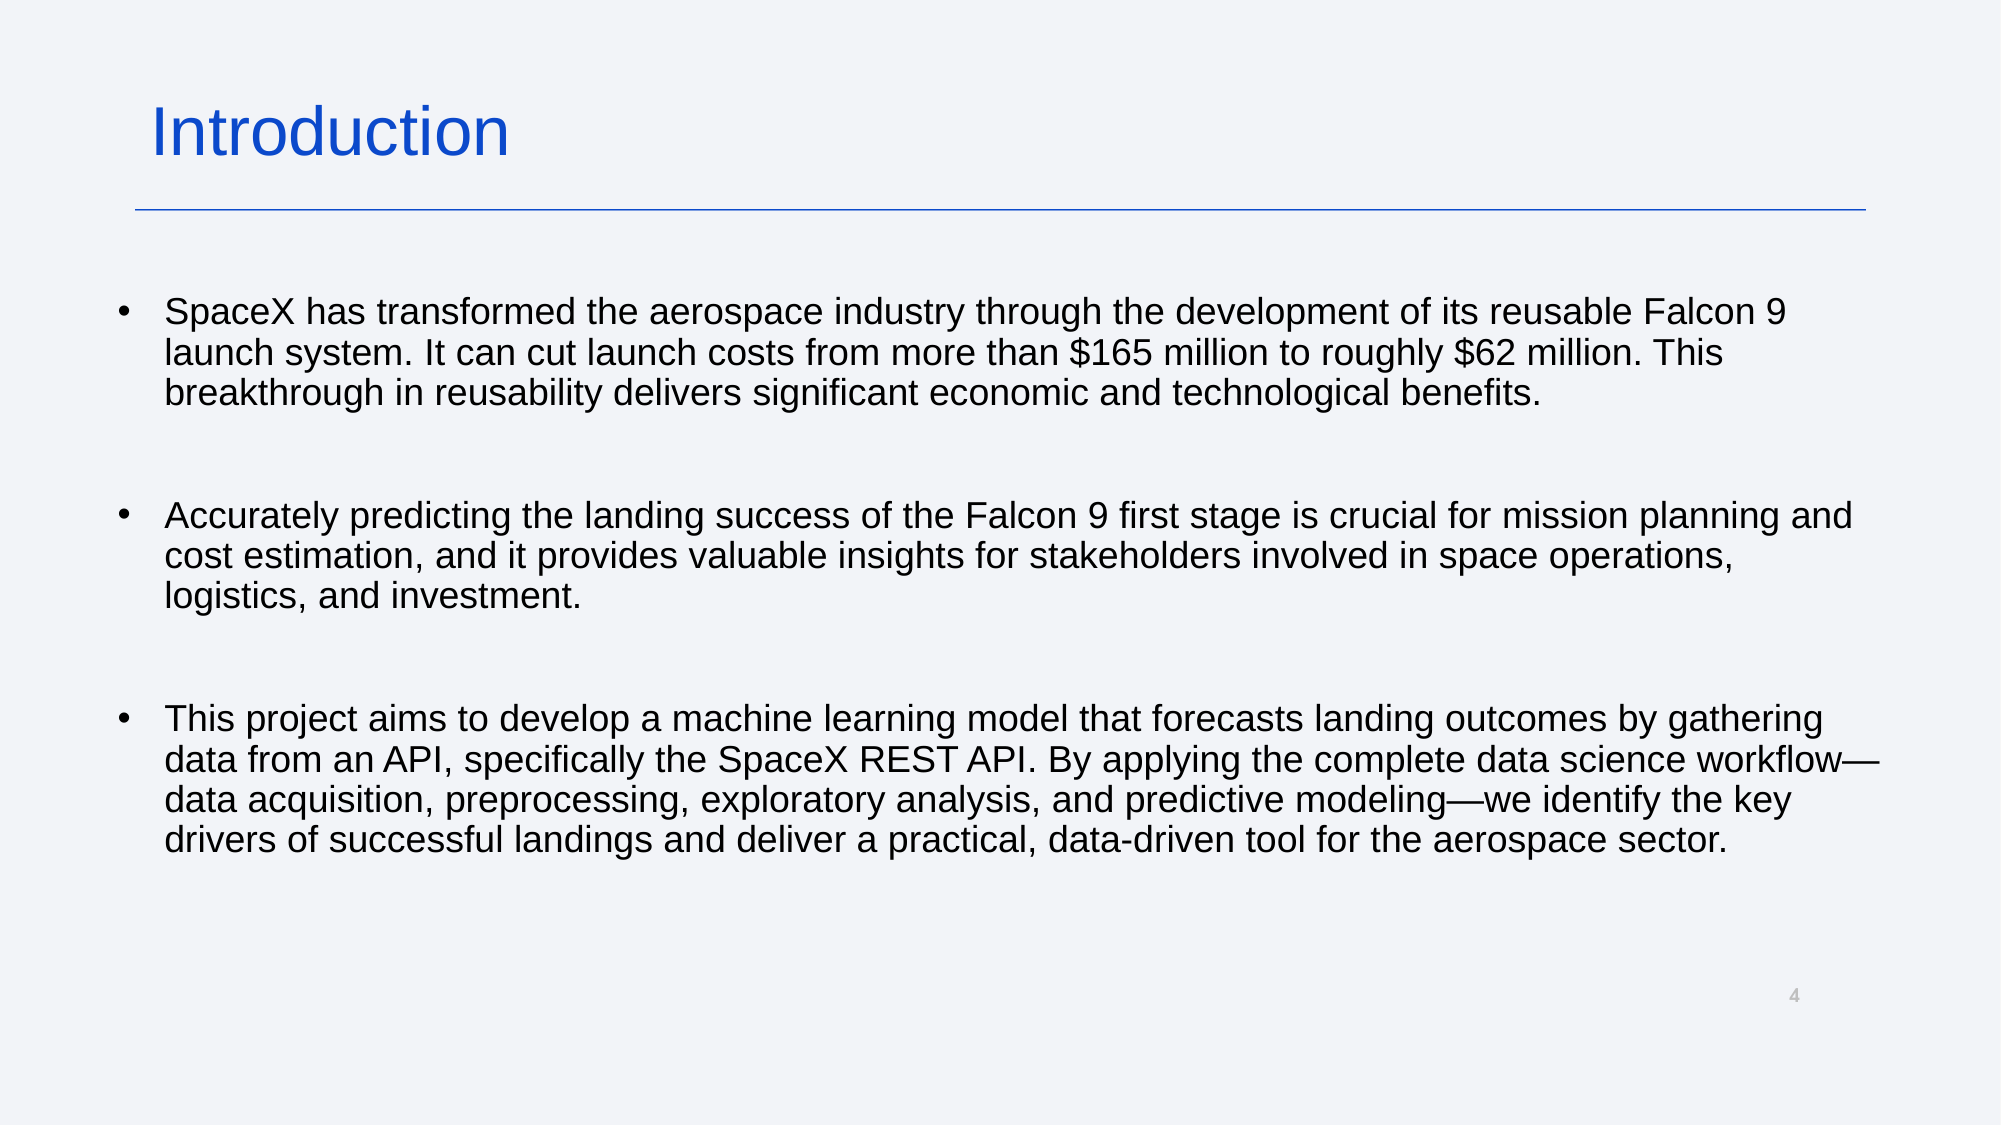

Introduction
SpaceX has transformed the aerospace industry through the development of its reusable Falcon 9 launch system. It can cut launch costs from more than $165 million to roughly $62 million. This breakthrough in reusability delivers significant economic and technological benefits.

Accurately predicting the landing success of the Falcon 9 first stage is crucial for mission planning and cost estimation, and it provides valuable insights for stakeholders involved in space operations, logistics, and investment.

This project aims to develop a machine learning model that forecasts landing outcomes by gathering data from an API, specifically the SpaceX REST API. By applying the complete data science workflow—data acquisition, preprocessing, exploratory analysis, and predictive modeling—we identify the key drivers of successful landings and deliver a practical, data‑driven tool for the aerospace sector.
4